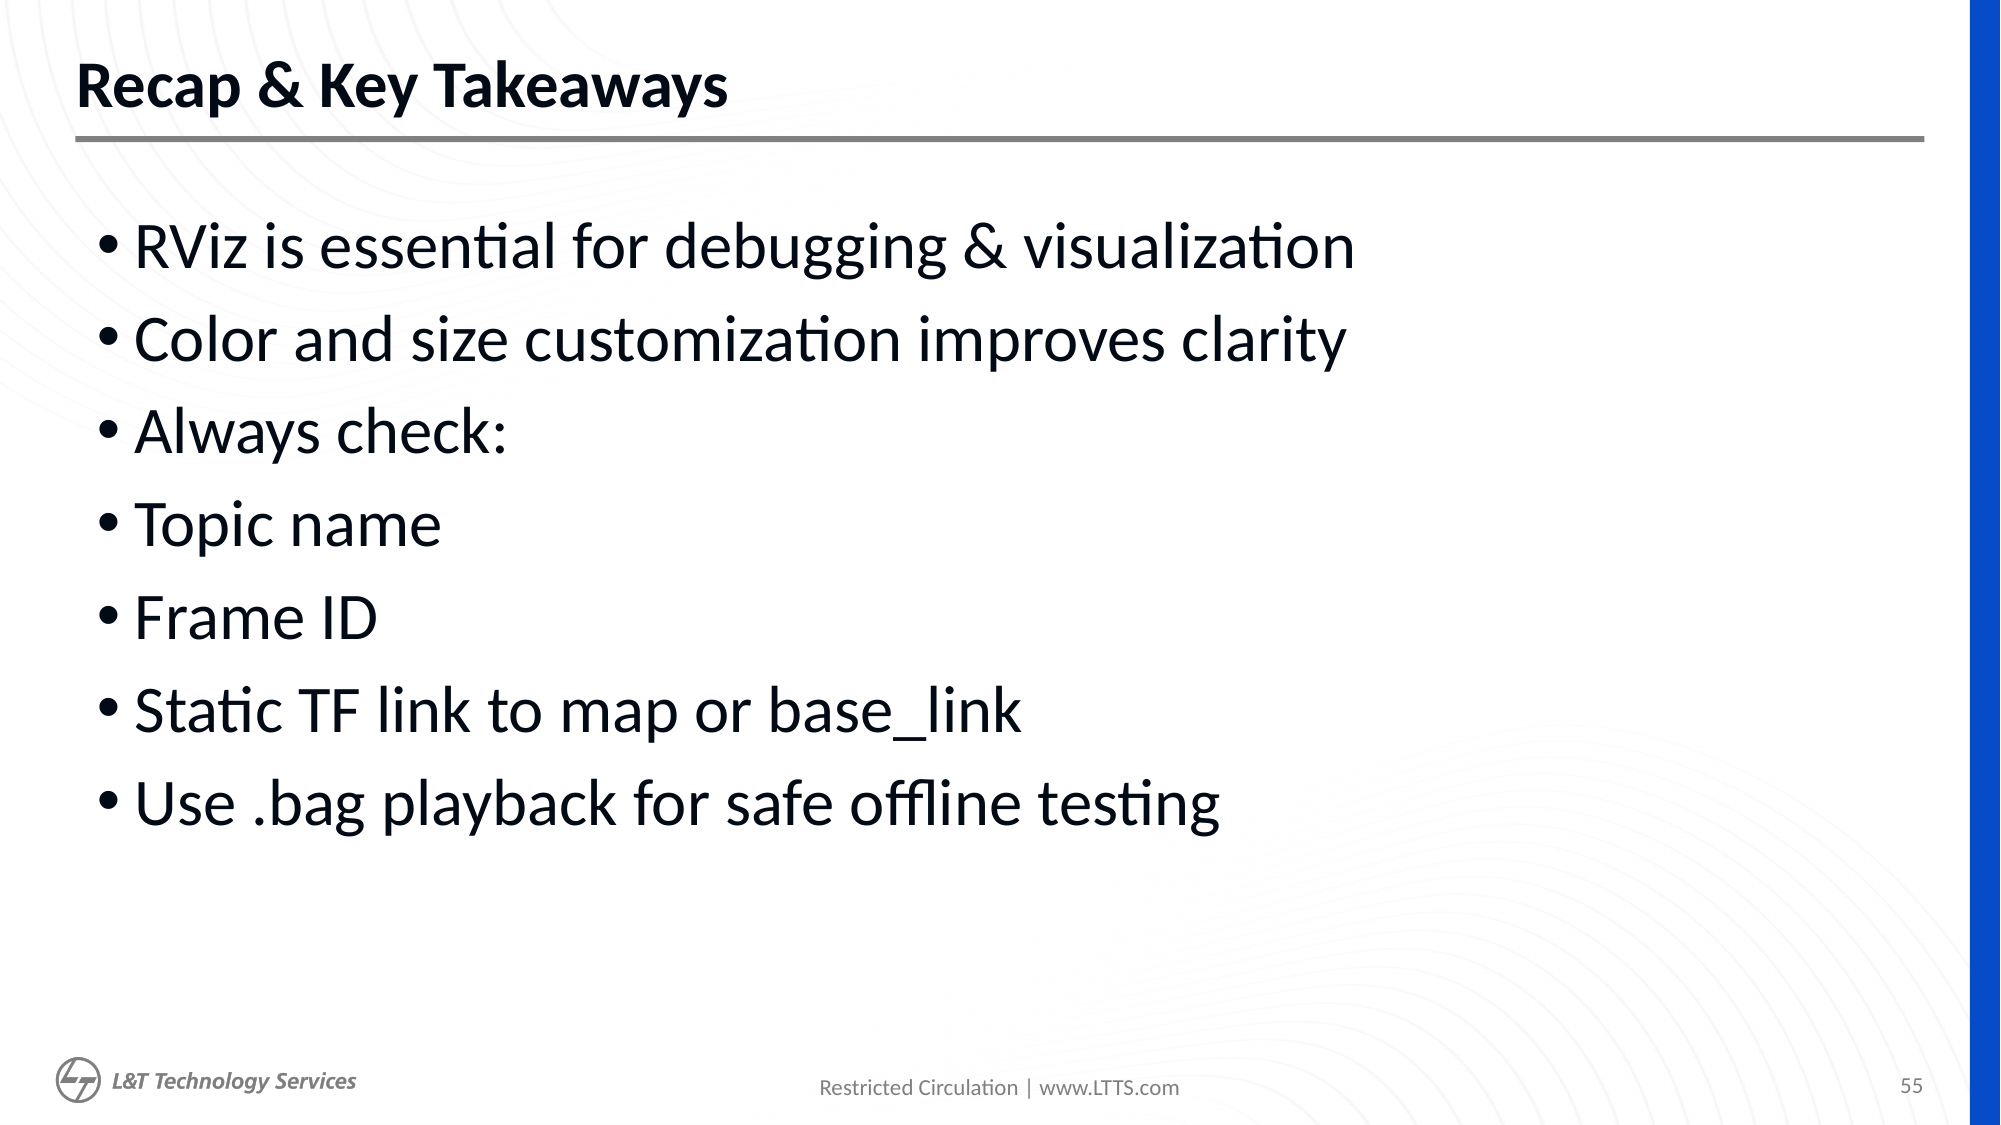

# Recap & Key Takeaways
RViz is essential for debugging & visualization
Color and size customization improves clarity
Always check:
Topic name
Frame ID
Static TF link to map or base_link
Use .bag playback for safe offline testing